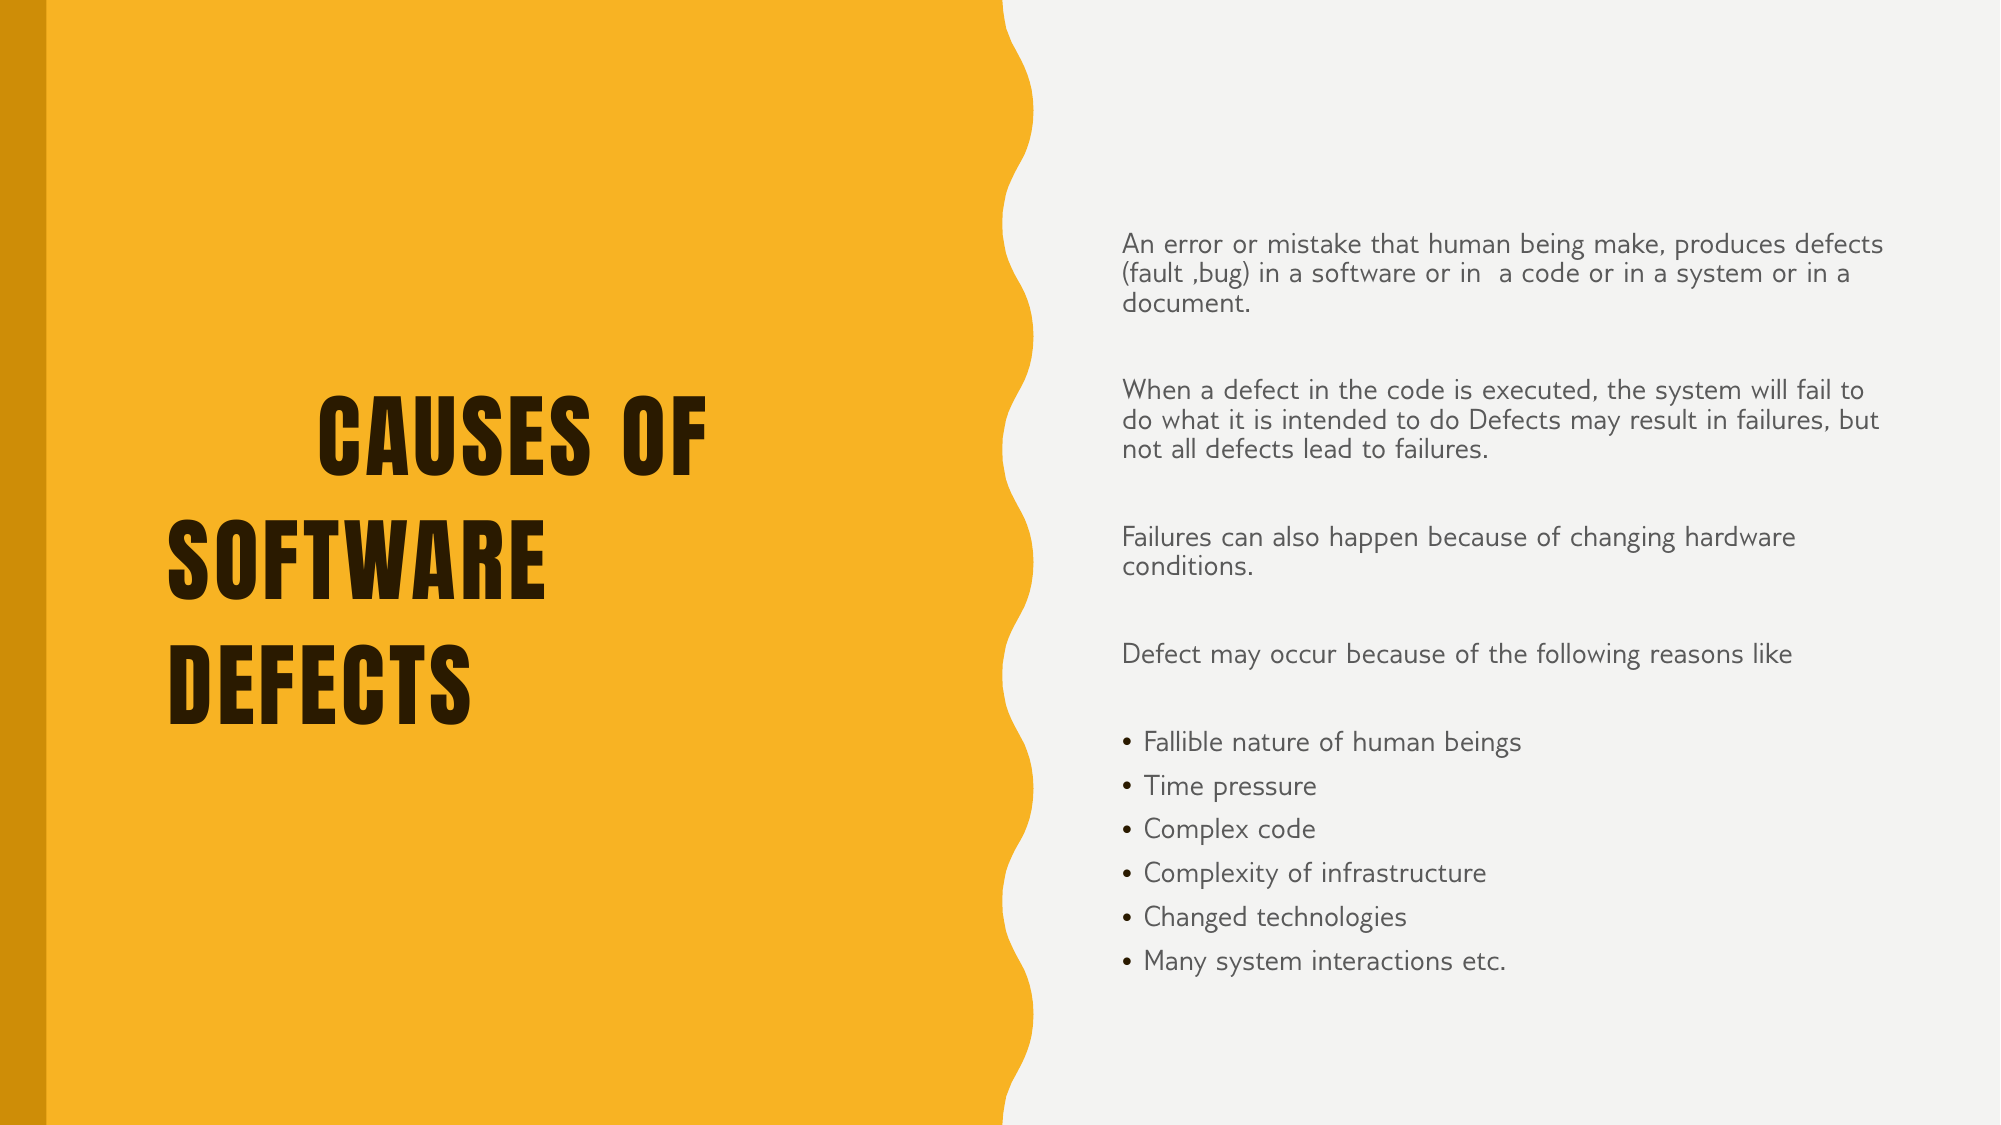

An error or mistake that human being make, produces defects (fault ,bug) in a software or in  a code or in a system or in a document.

When a defect in the code is executed, the system will fail to do what it is intended to do Defects may result in failures, but not all defects lead to failures.

Failures can also happen because of changing hardware conditions.

Defect may occur because of the following reasons like

 Fallible nature of human beings
 Time pressure
 Complex code
 Complexity of infrastructure
 Changed technologies
 Many system interactions etc.
	Causes of Software Defects